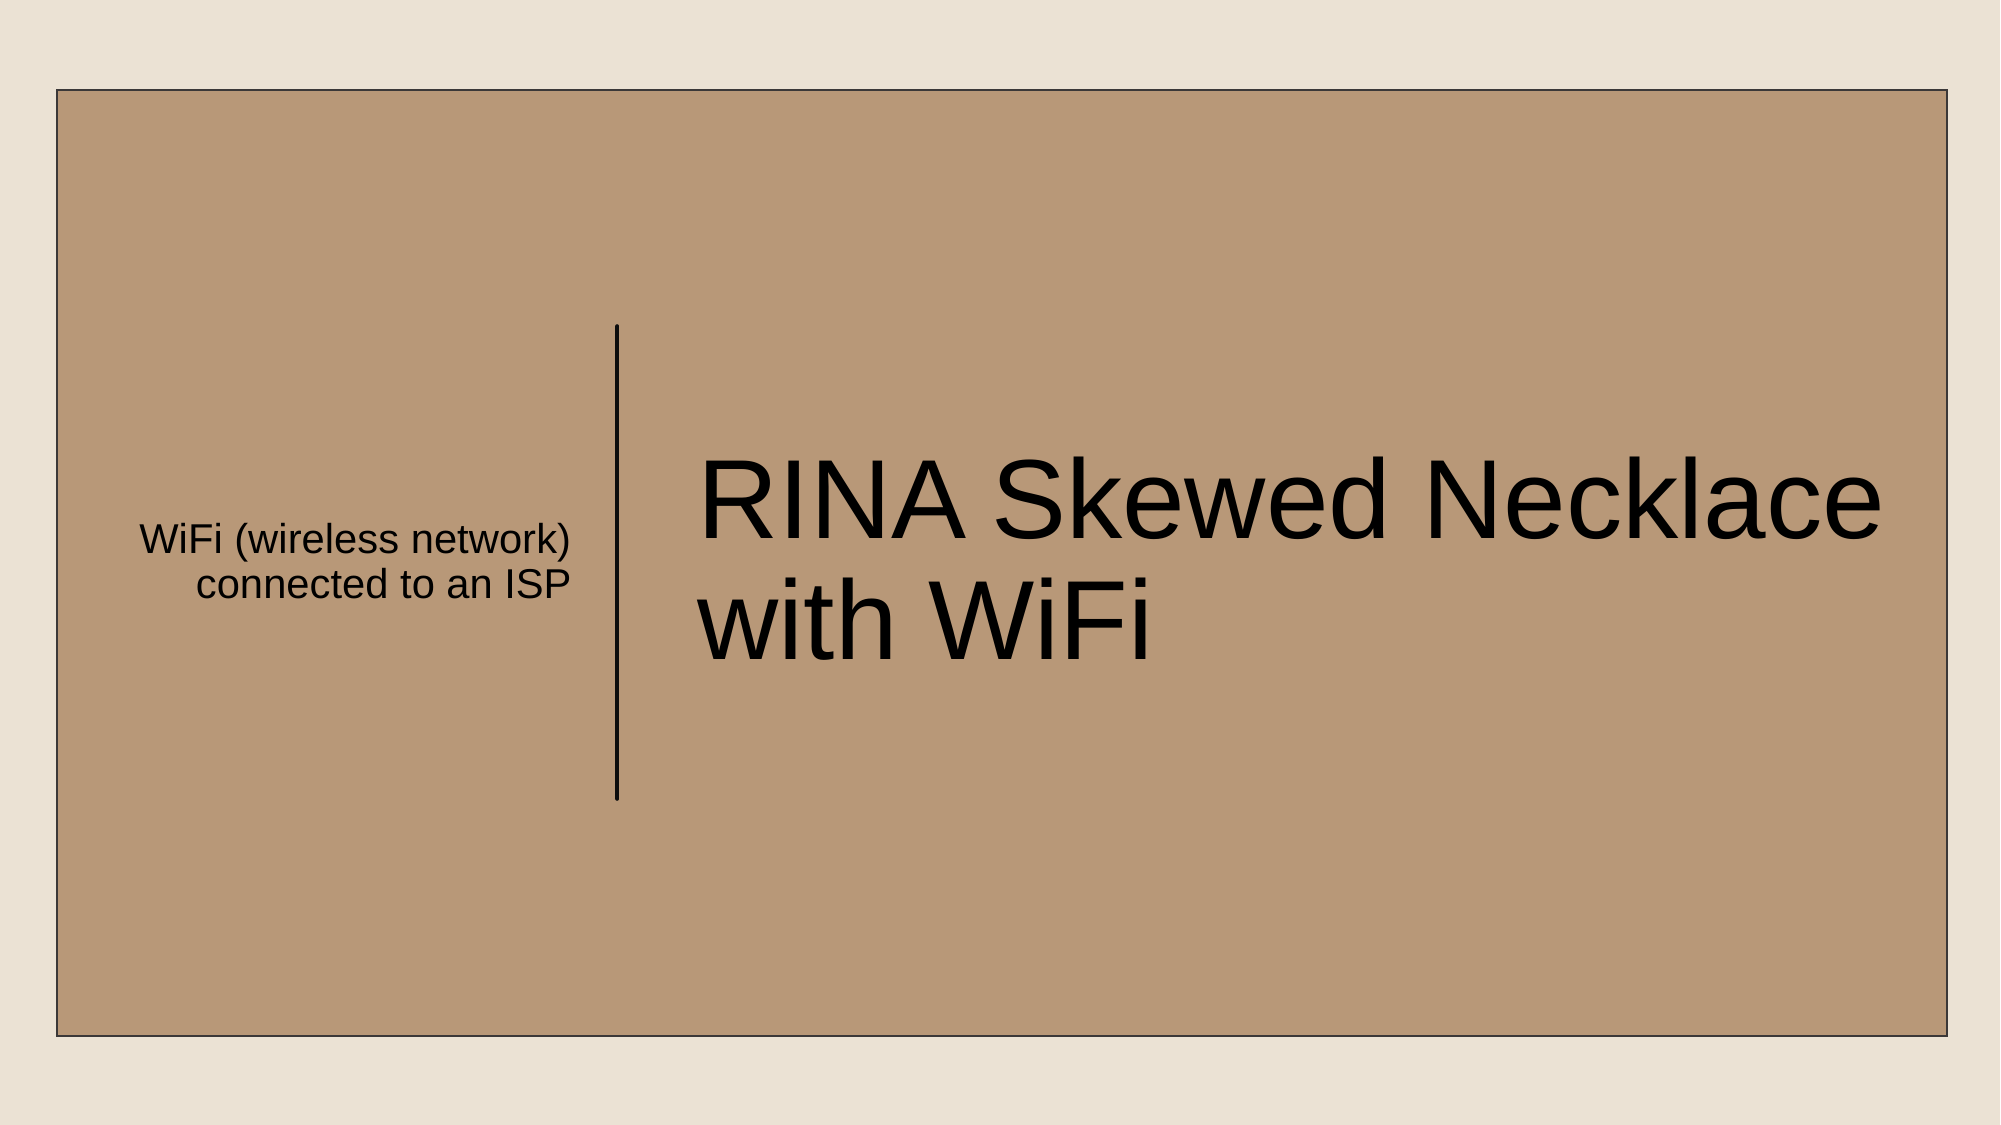

WiFi (wireless network) connected to an ISP
# RINA Skewed Necklace with WiFi